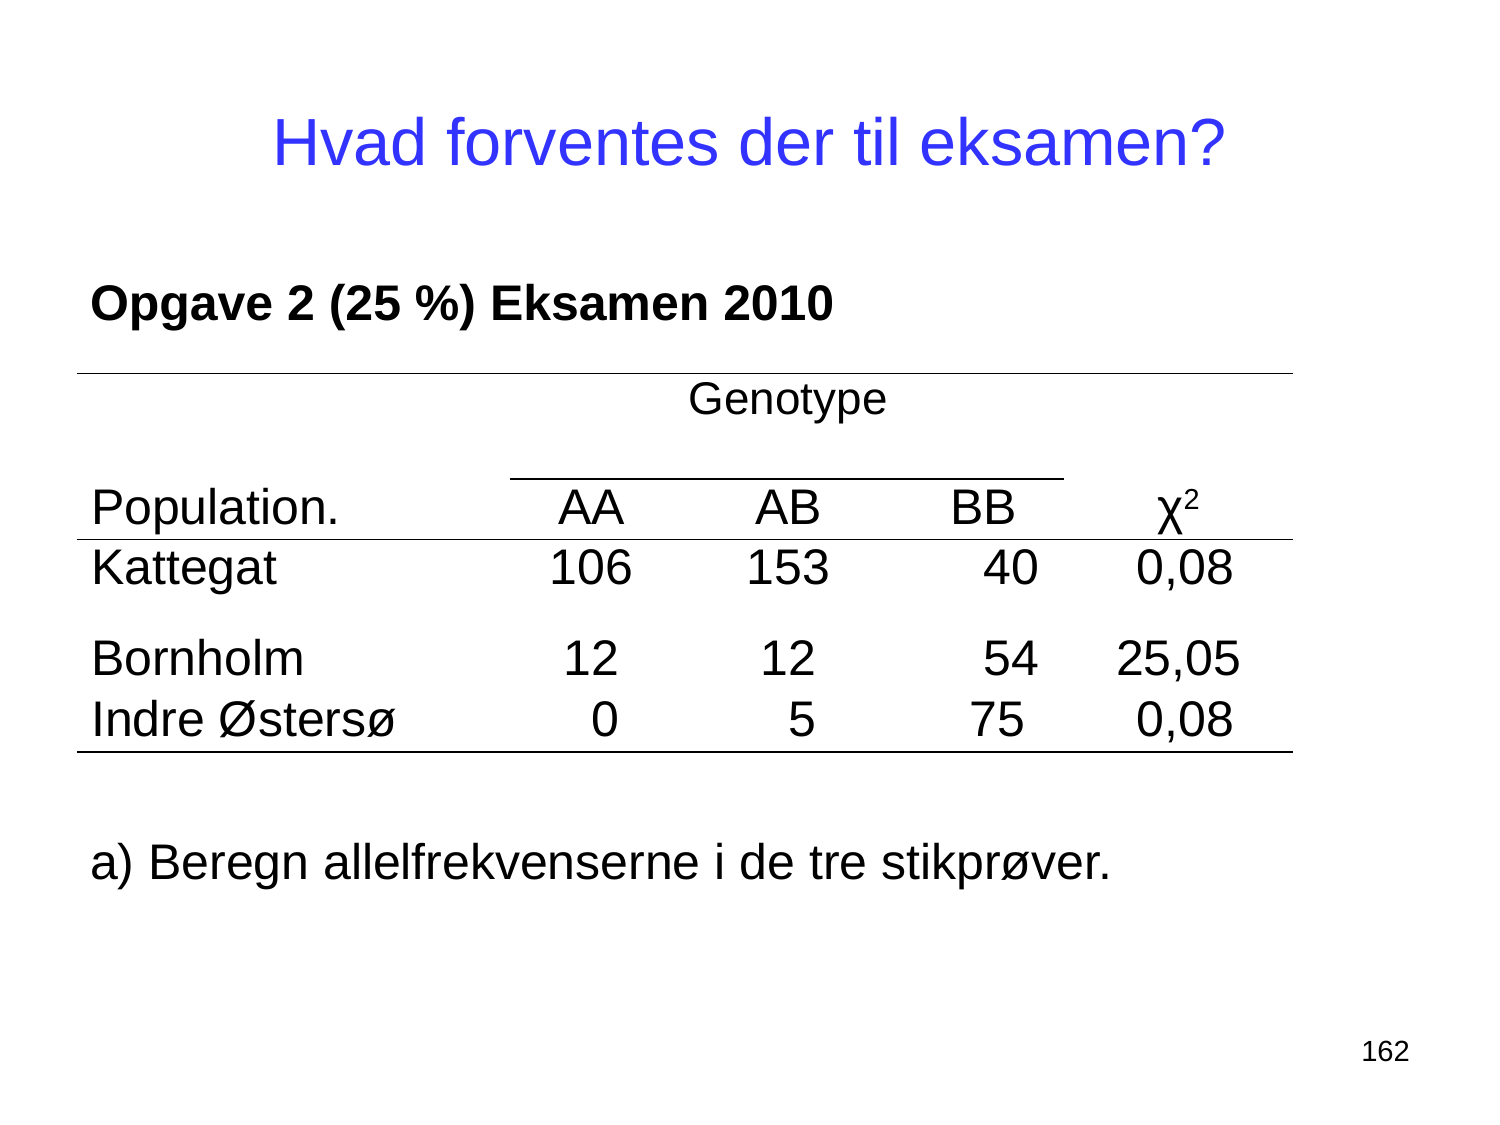

# Hvad forventes der til eksamen?
Opgave 2 (25 %) Eksamen 2010

a) Beregn allelfrekvenserne i de tre stikprøver.

|  |  | Genotype |  |  |
| --- | --- | --- | --- | --- |
| Population. | AA | AB | BB | χ2 |
| Kattegat | 106 | 153 | 40 | 0,08 |
| Bornholm | 12 | 12 | 54 | 25,05 |
| Indre Østersø | 0 | 5 | 75 | 0,08 |
162